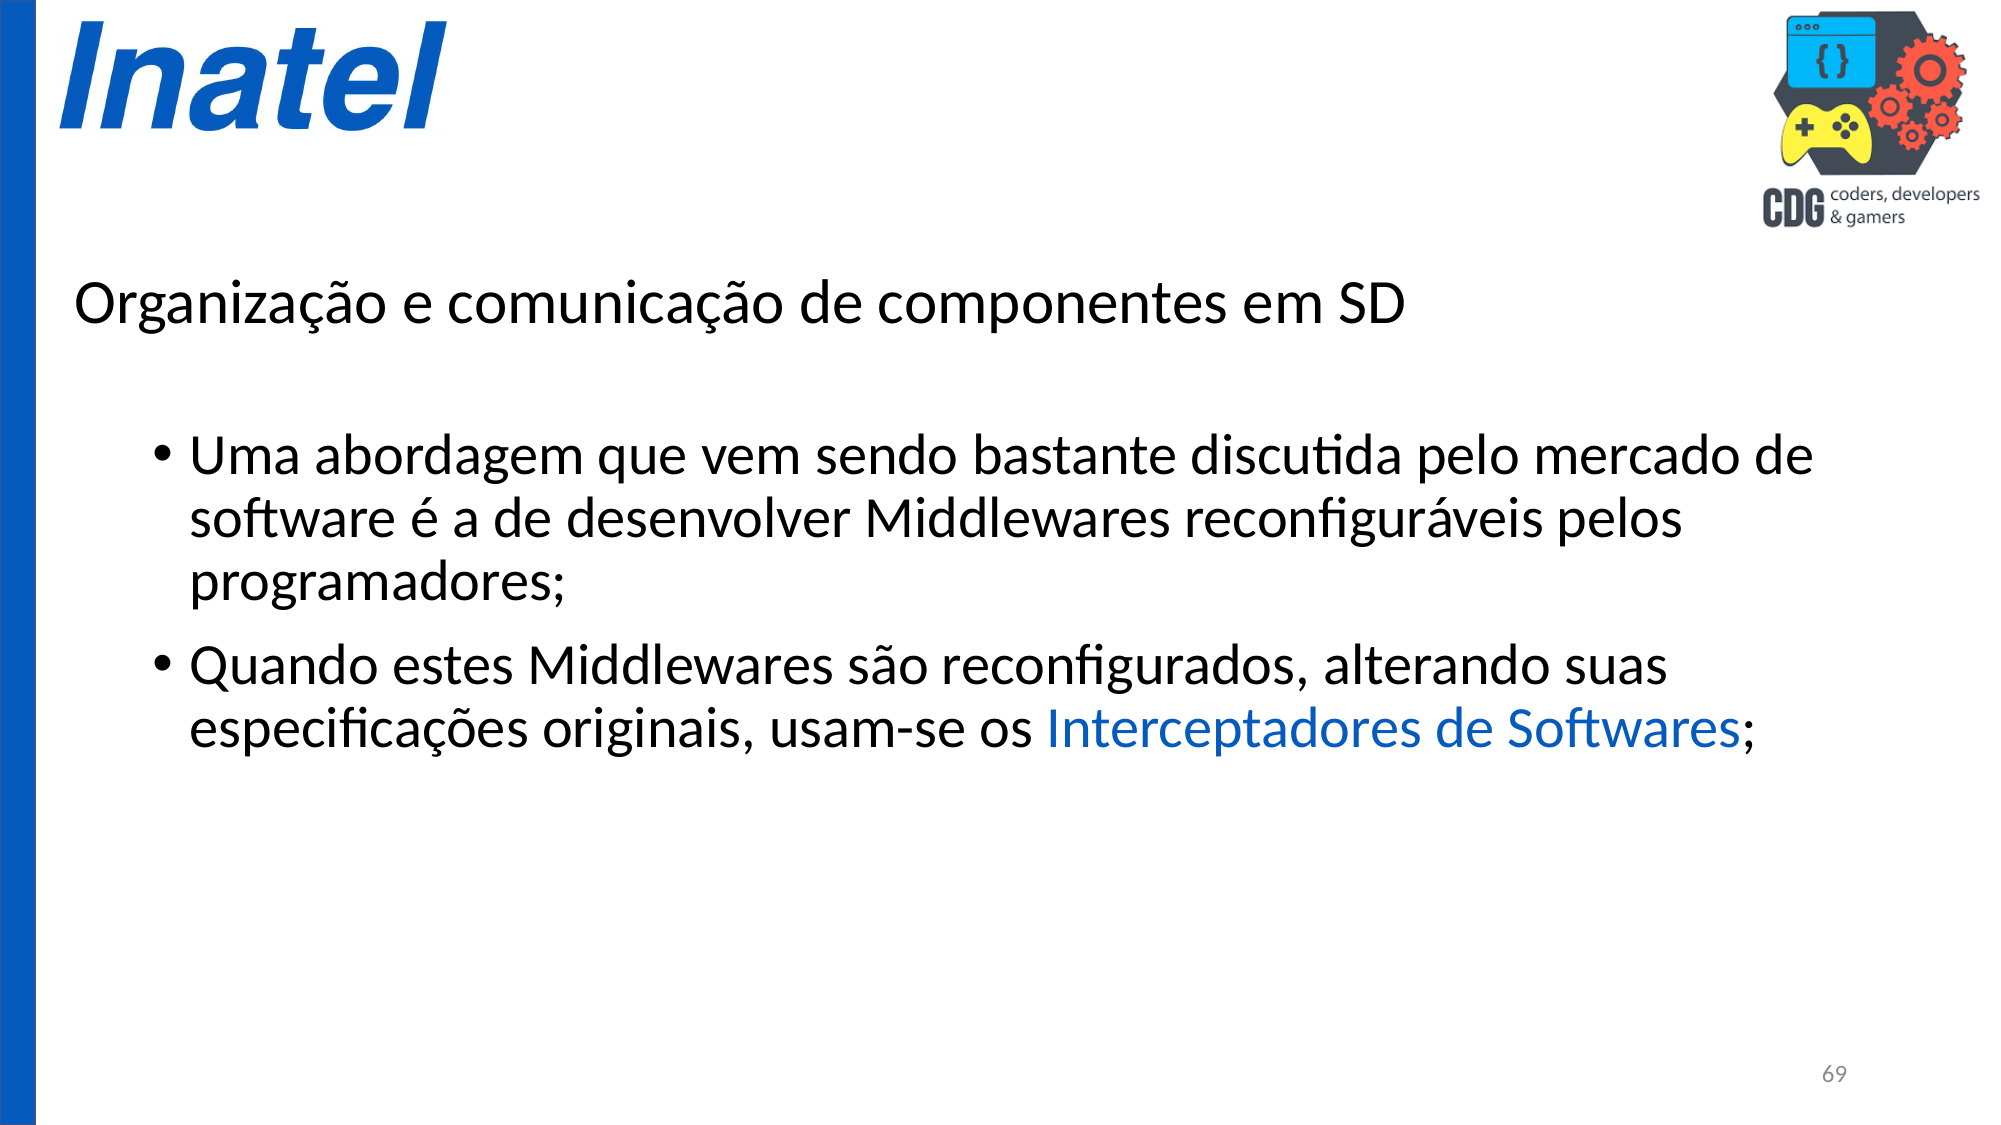

# Organização e comunicação de componentes em SD
Uma abordagem que vem sendo bastante discutida pelo mercado de software é a de desenvolver Middlewares reconfiguráveis pelos programadores;
Quando estes Middlewares são reconfigurados, alterando suas especificações originais, usam-se os Interceptadores de Softwares;
69